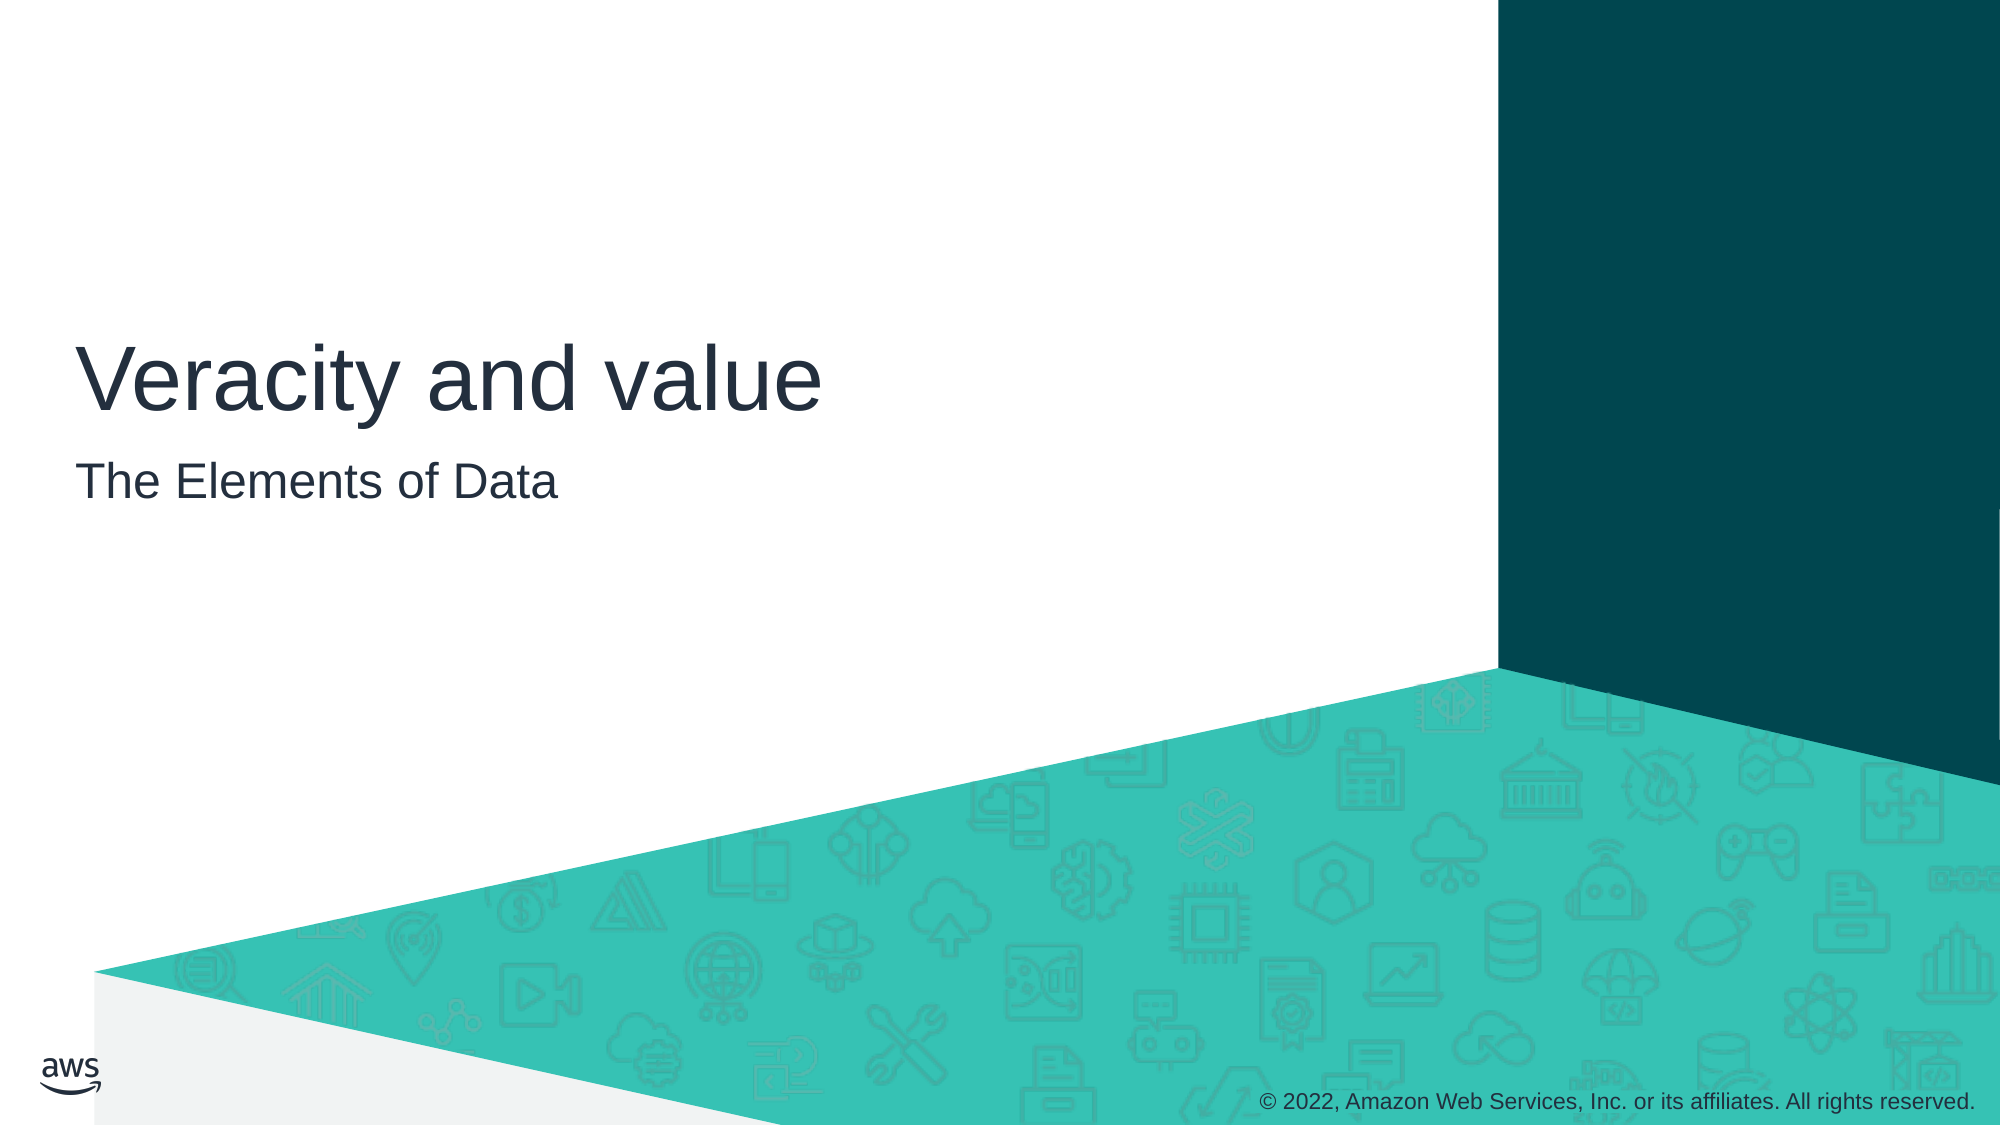

# Veracity and value
The Elements of Data